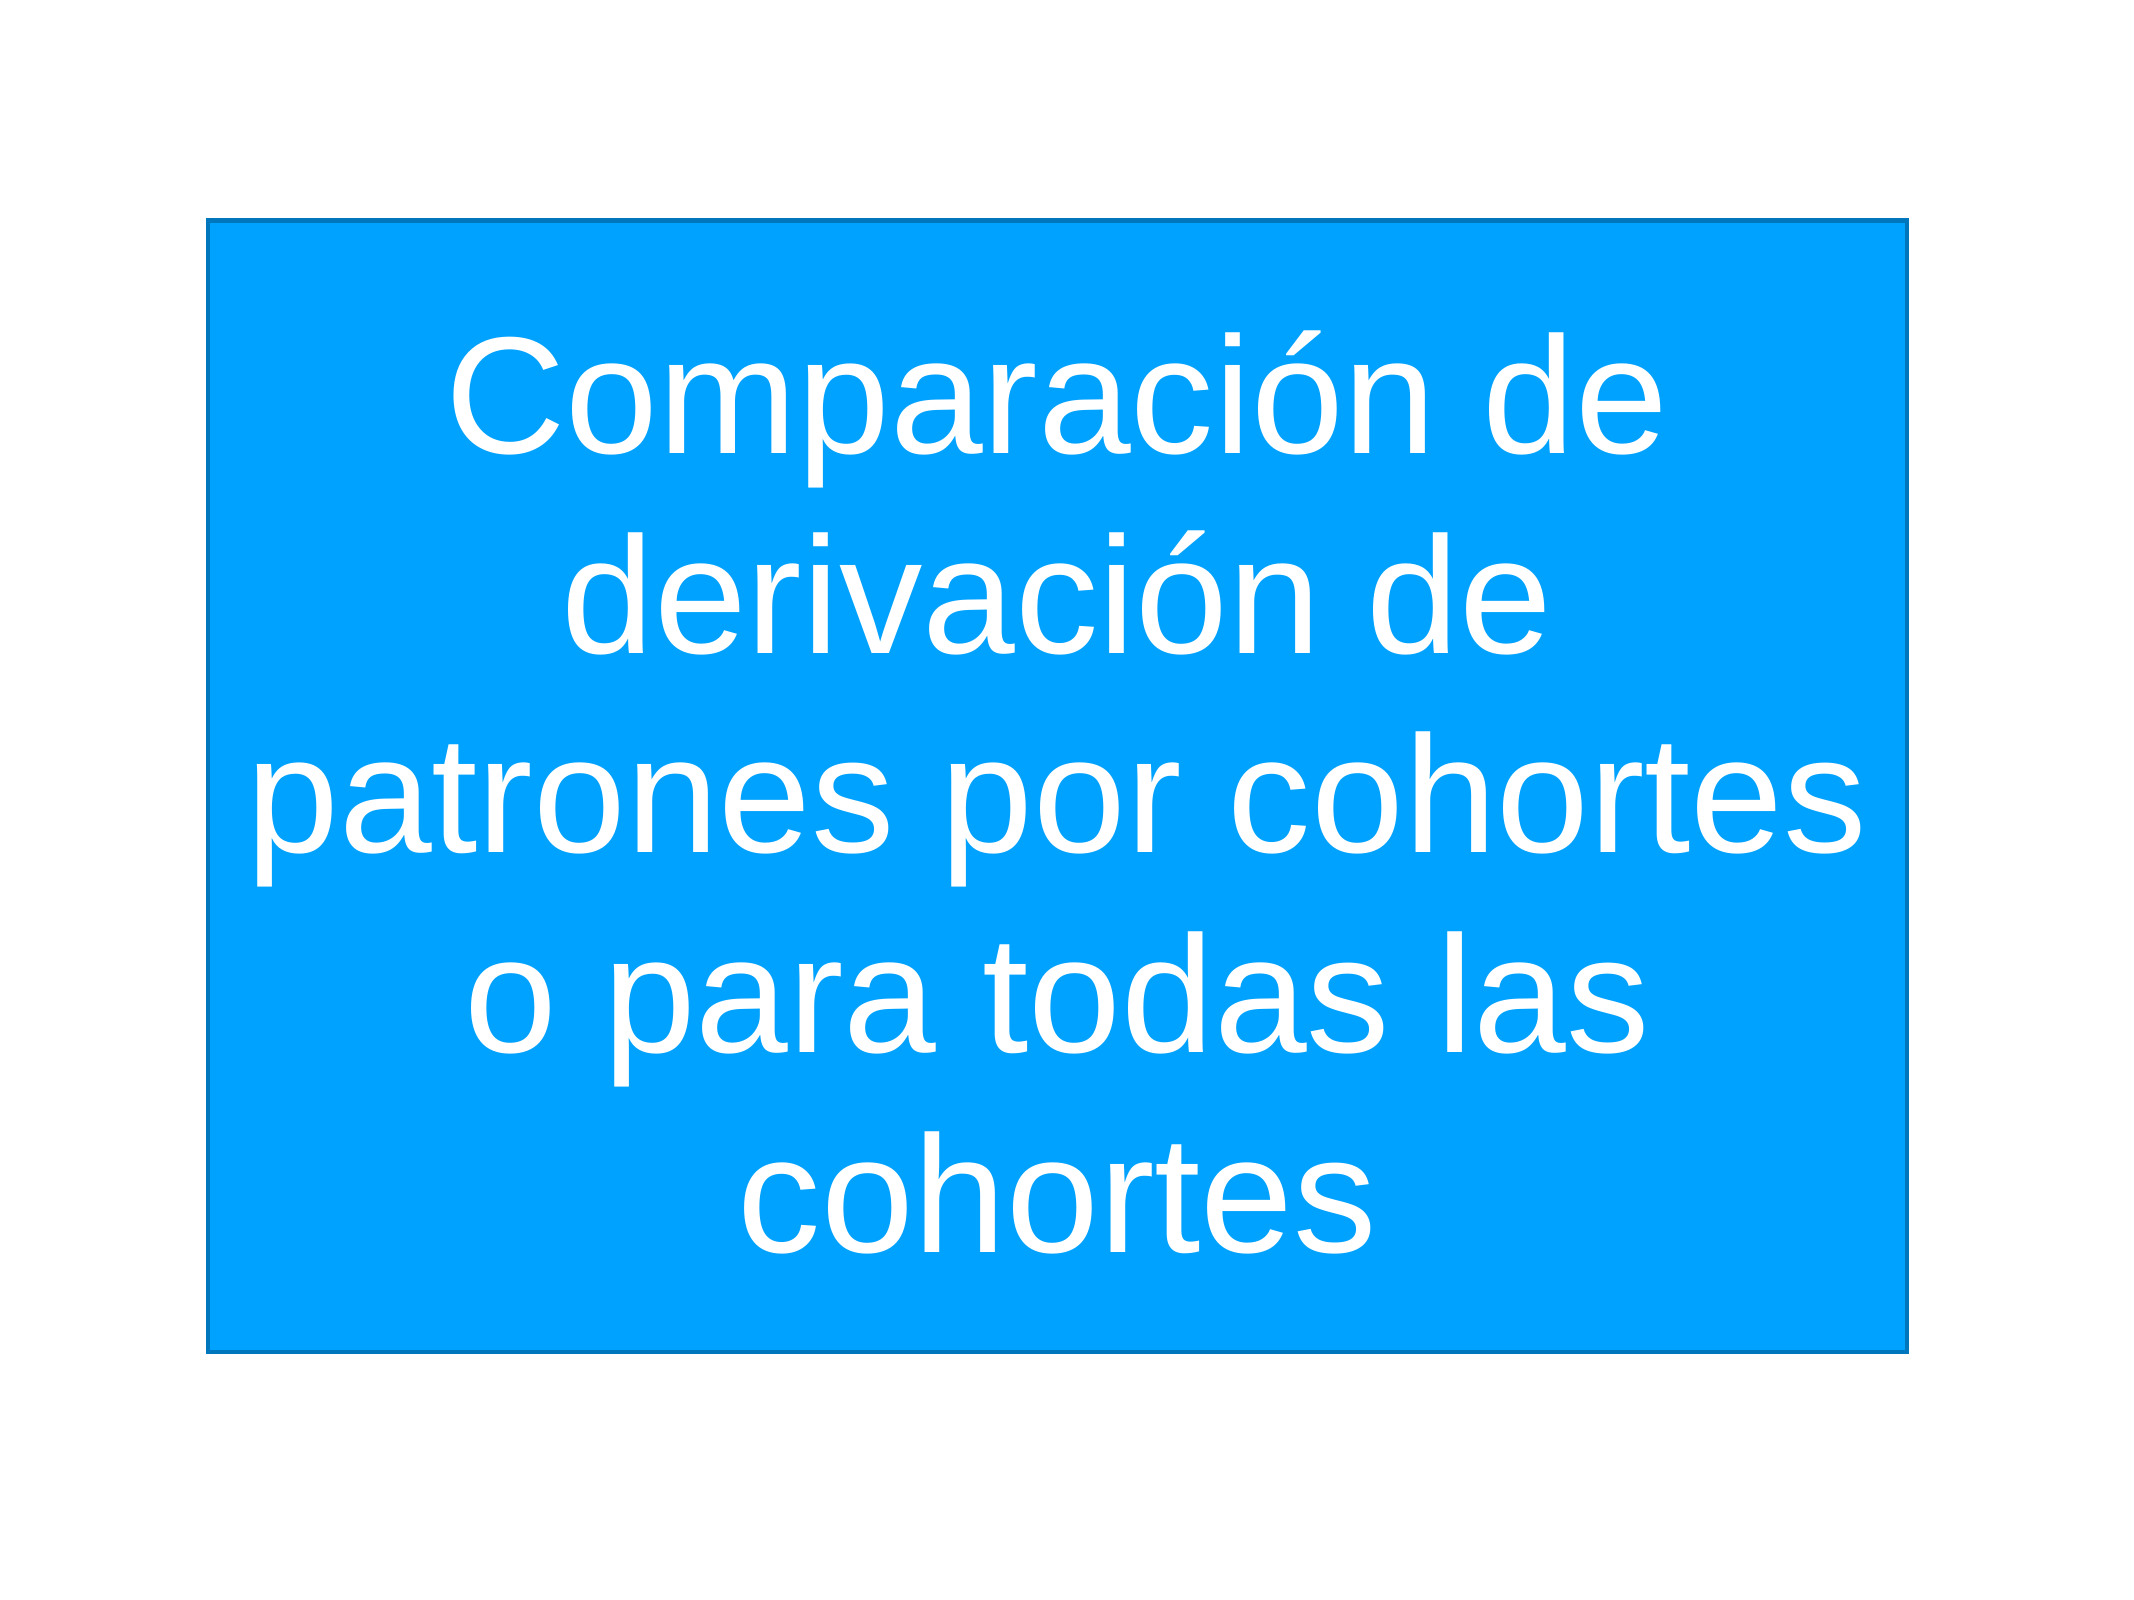

# Comparación de derivación de patrones por cohortes o para todas las cohortes